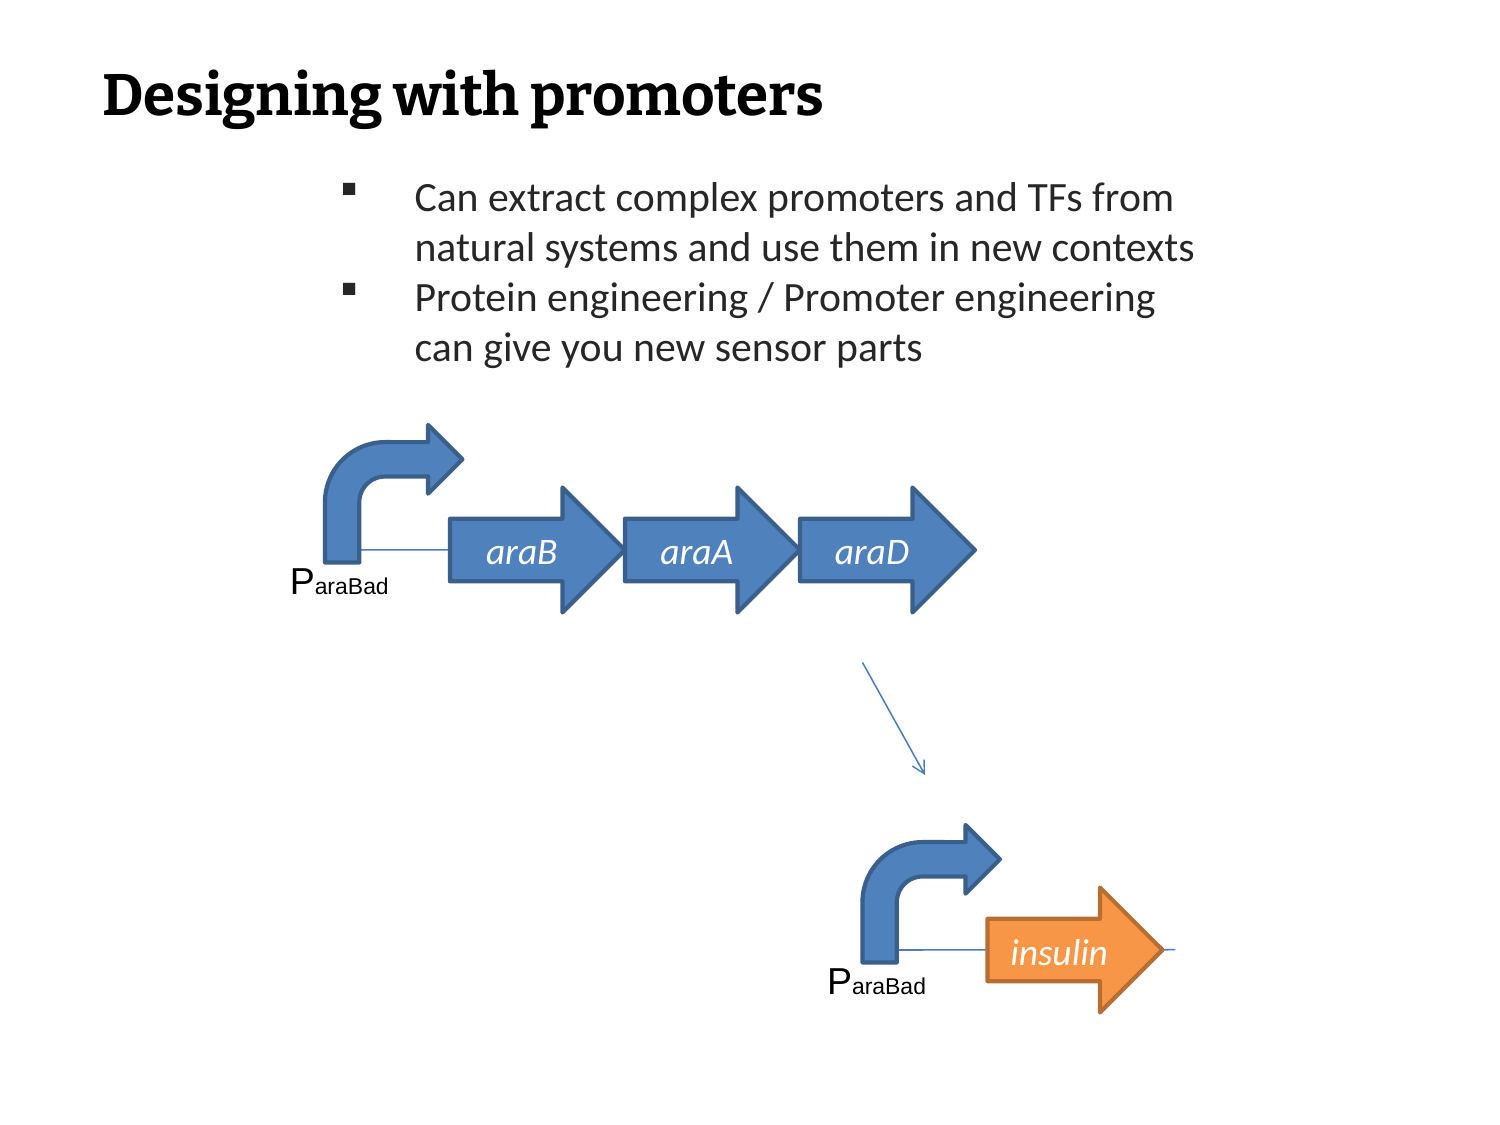

Designing with promoters
Can extract complex promoters and TFs from natural systems and use them in new contexts
Protein engineering / Promoter engineering can give you new sensor parts

araB
araA
araD
ParaBad

insulin
ParaBad